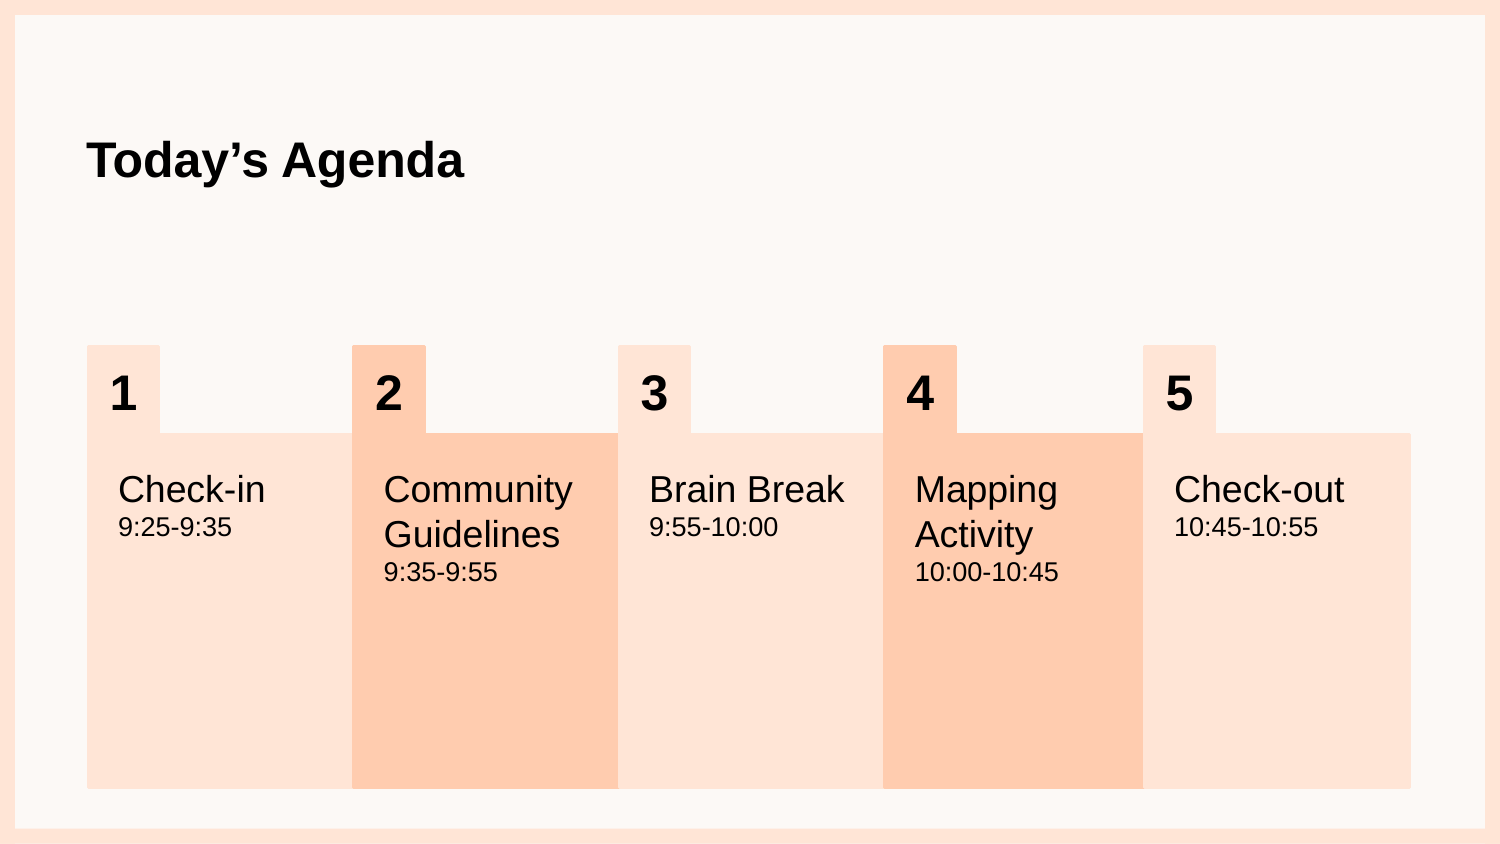

# Today’s Agenda
1
2
3
4
5
Check-in
9:25-9:35

Community Guidelines
9:35-9:55

Brain Break
9:55-10:00
Mapping Activity
10:00-10:45
Check-out
10:45-10:55